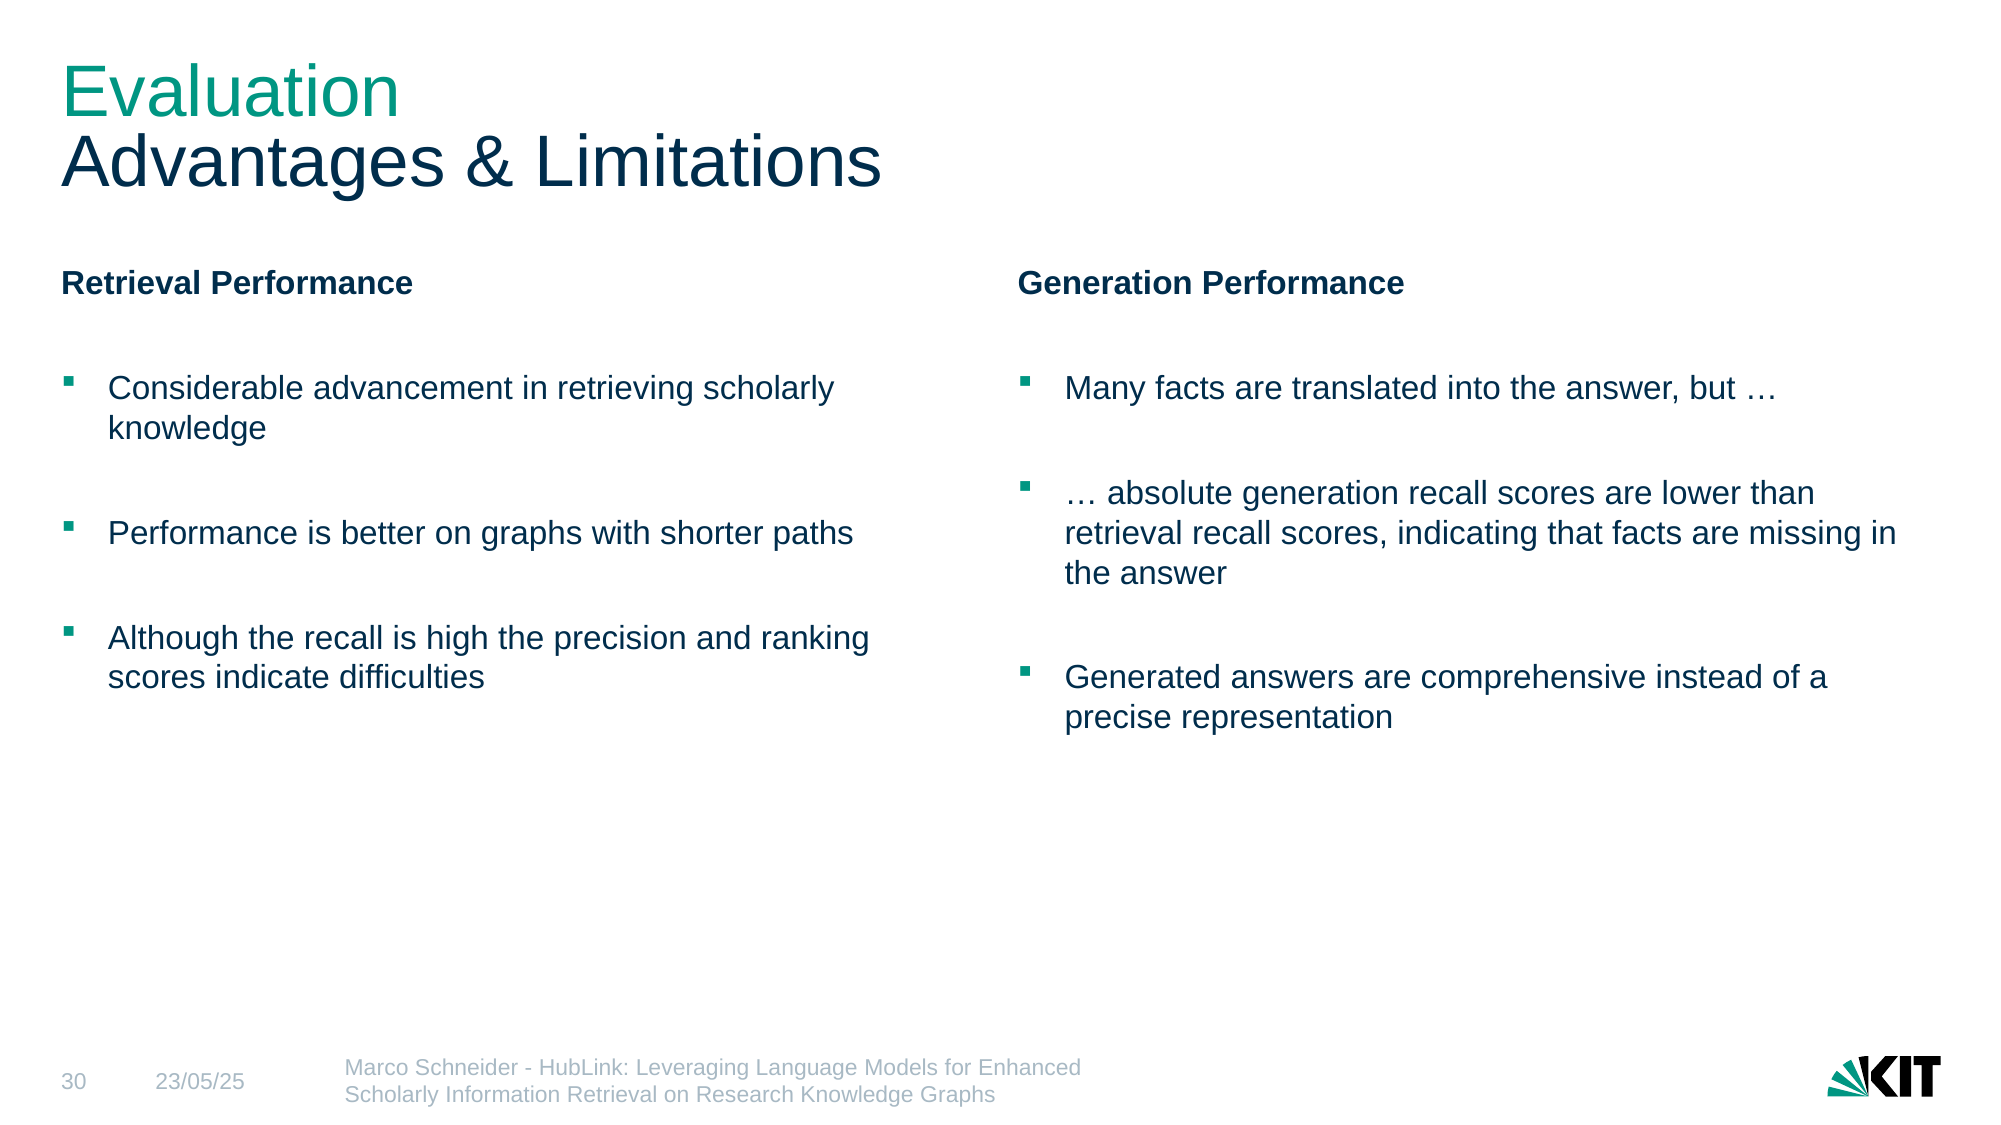

# Evaluation Advantages & Limitations
Retrieval Performance

Considerable advancement in retrieving scholarly knowledge

Performance is better on graphs with shorter paths

Although the recall is high the precision and ranking scores indicate difficulties
Generation Performance

Many facts are translated into the answer, but …

… absolute generation recall scores are lower than retrieval recall scores, indicating that facts are missing in the answer

Generated answers are comprehensive instead of a precise representation

30
23/05/25
Marco Schneider - HubLink: Leveraging Language Models for Enhanced Scholarly Information Retrieval on Research Knowledge Graphs